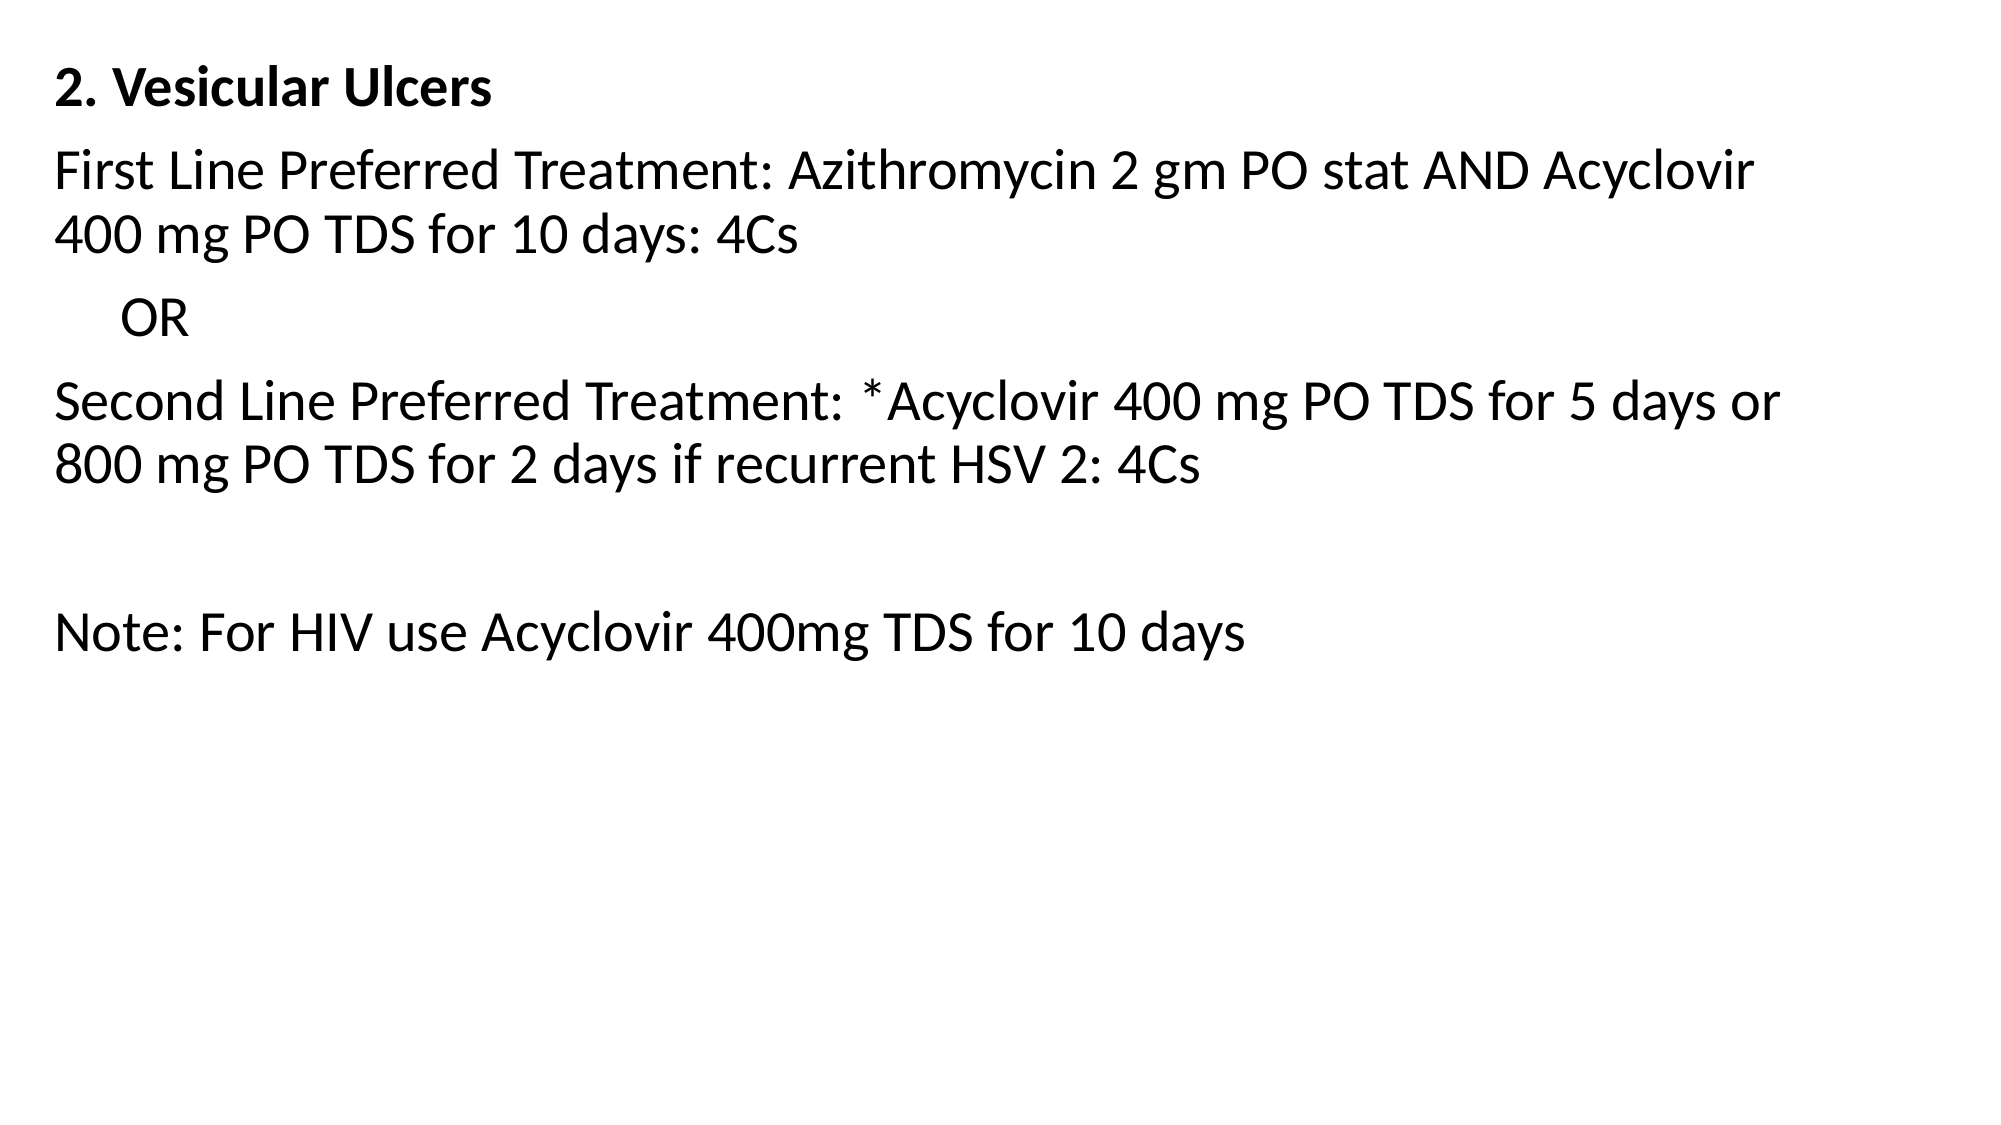

2. Vesicular Ulcers
First Line Preferred Treatment: Azithromycin 2 gm PO stat AND Acyclovir 400 mg PO TDS for 10 days: 4Cs
     OR
Second Line Preferred Treatment: *Acyclovir 400 mg PO TDS for 5 days or 800 mg PO TDS for 2 days if recurrent HSV 2: 4Cs

Note: For HIV use Acyclovir 400mg TDS for 10 days